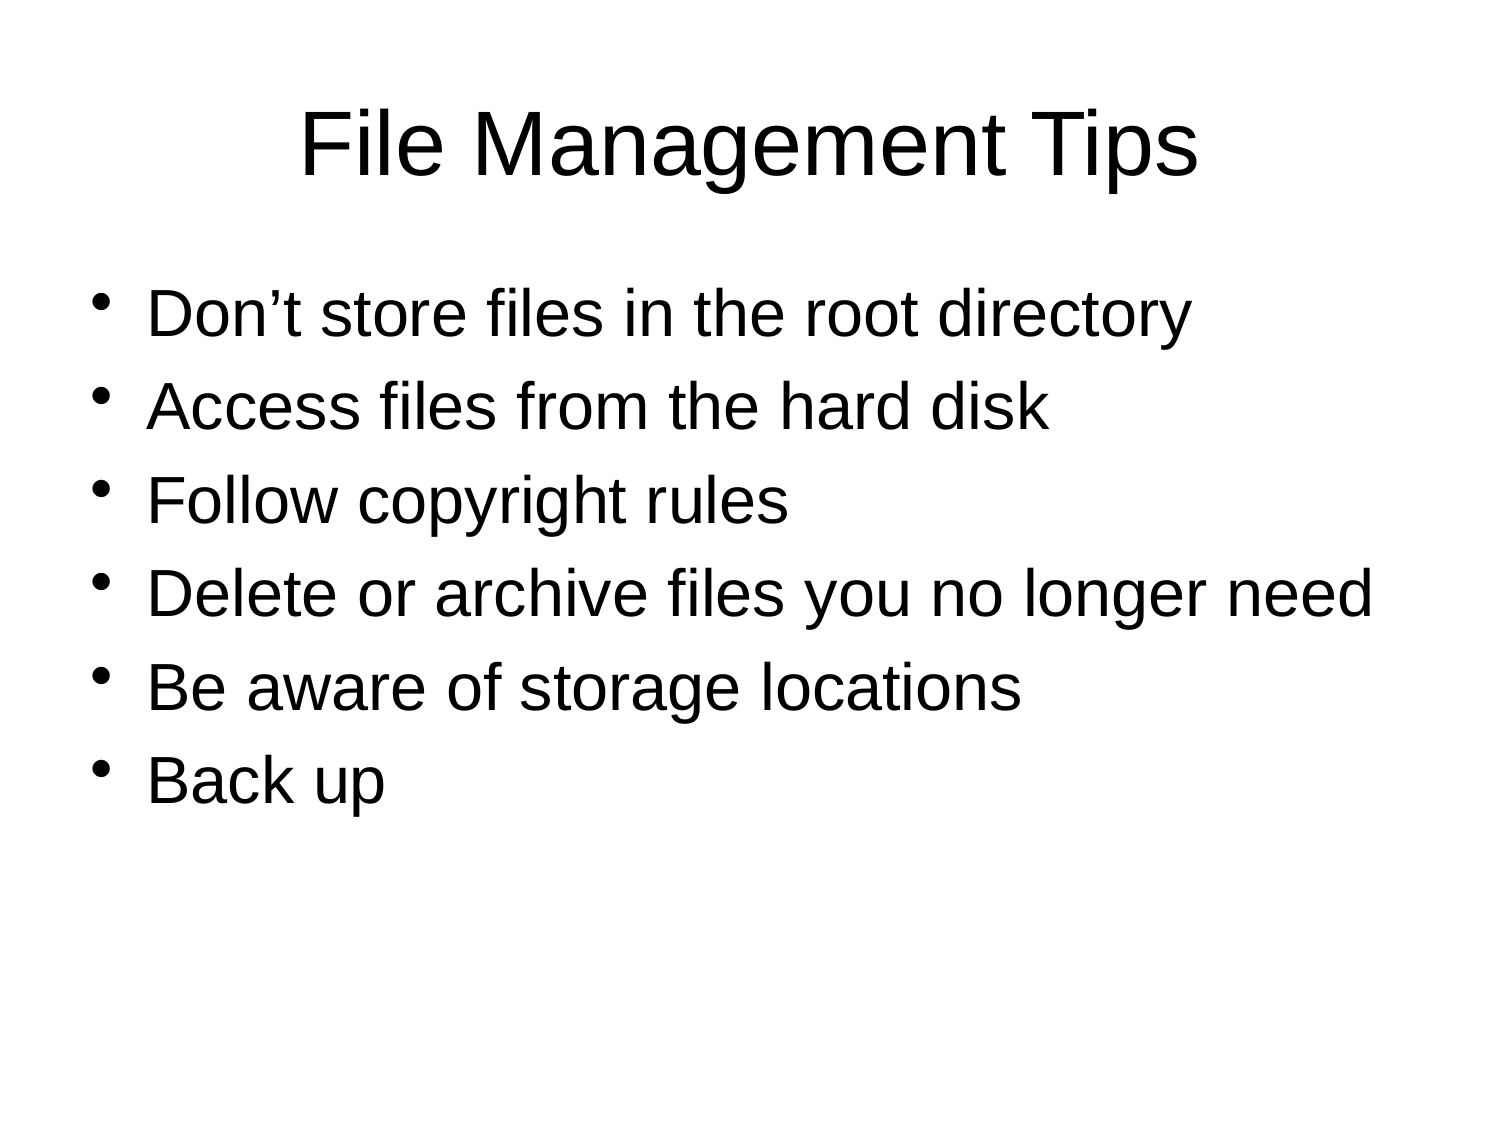

File Management Tips
Don’t store files in the root directory
Access files from the hard disk
Follow copyright rules
Delete or archive files you no longer need
Be aware of storage locations
Back up
Chapter 4: Operating Systems and File Management
35